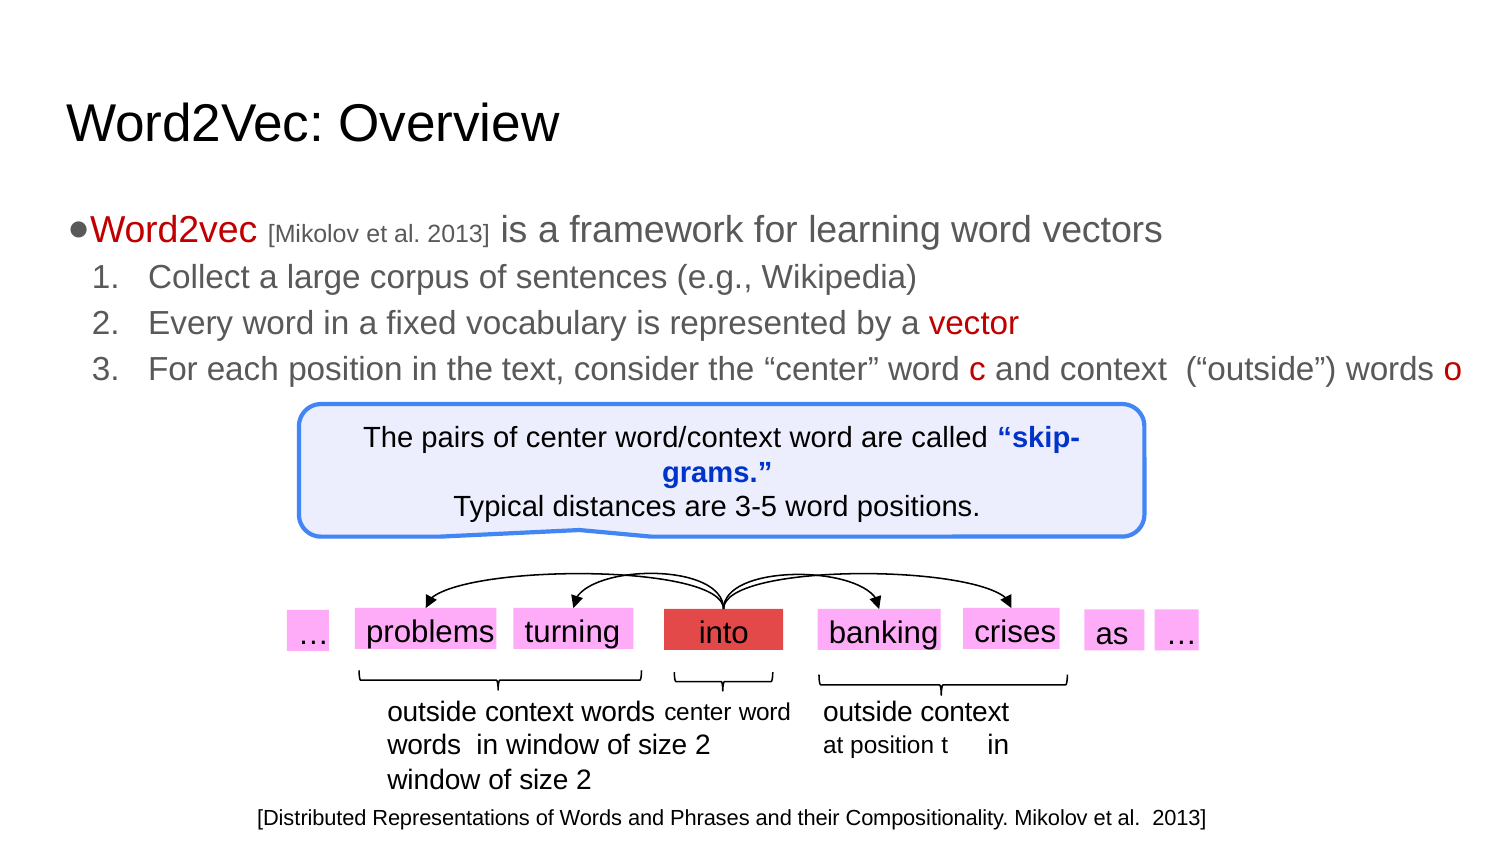

# Word2Vec: Overview
Word2vec [Mikolov et al. 2013] is a framework for learning word vectors
Collect a large corpus of sentences (e.g., Wikipedia)
Every word in a fixed vocabulary is represented by a vector
For each position in the text, consider the “center” word c and context  (“outside”) words o

The pairs of center word/context word are called “skip-grams.”
Typical distances are 3-5 word positions.
problems
turning
crises
into
banking
as
…
…

outside context words	center word	outside context words  in window of size 2	at position t	in window of size 2
[Distributed Representations of Words and Phrases and their Compositionality. Mikolov et al.  2013]